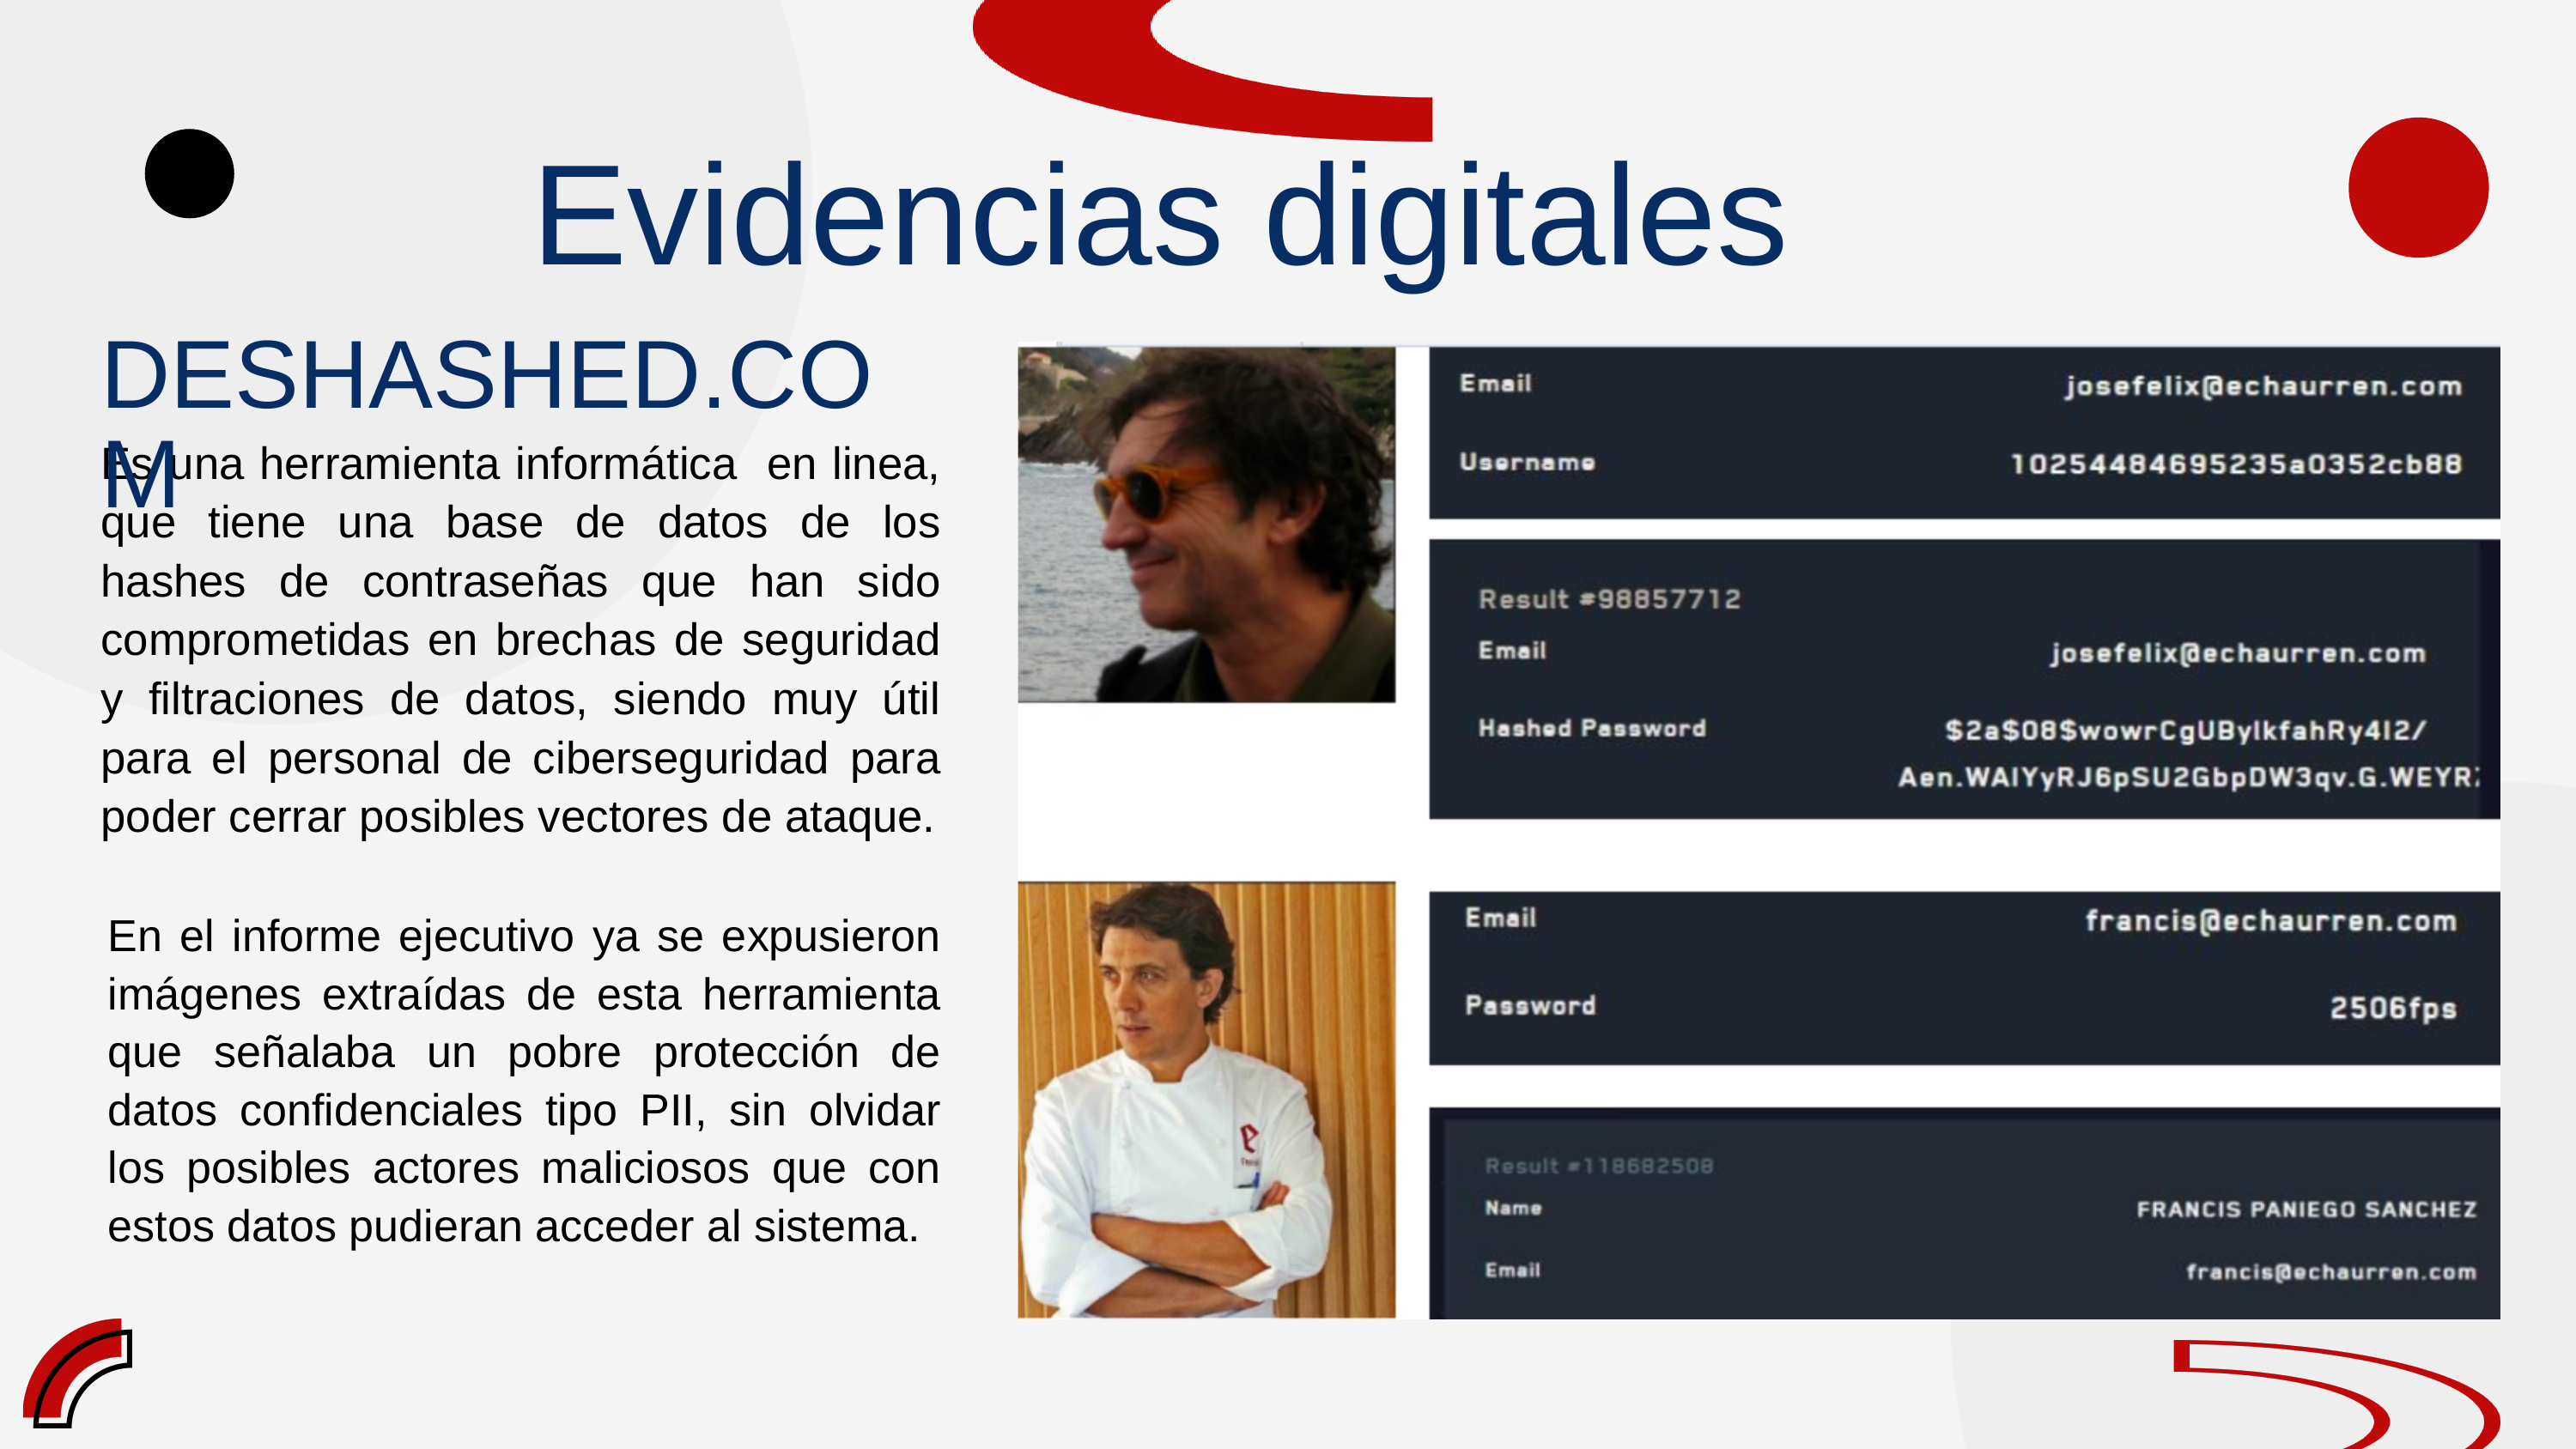

Evidencias digitales
DESHASHED.COM

Es una herramienta informática  en linea, que tiene una base de datos de los hashes de contraseñas que han sido comprometidas en brechas de seguridad y filtraciones de datos, siendo muy útil para el personal de ciberseguridad para poder cerrar posibles vectores de ataque.

En el informe ejecutivo ya se expusieron imágenes extraídas de esta herramienta que señalaba un pobre protección de datos confidenciales tipo PII, sin olvidar los posibles actores maliciosos que con estos datos pudieran acceder al sistema.